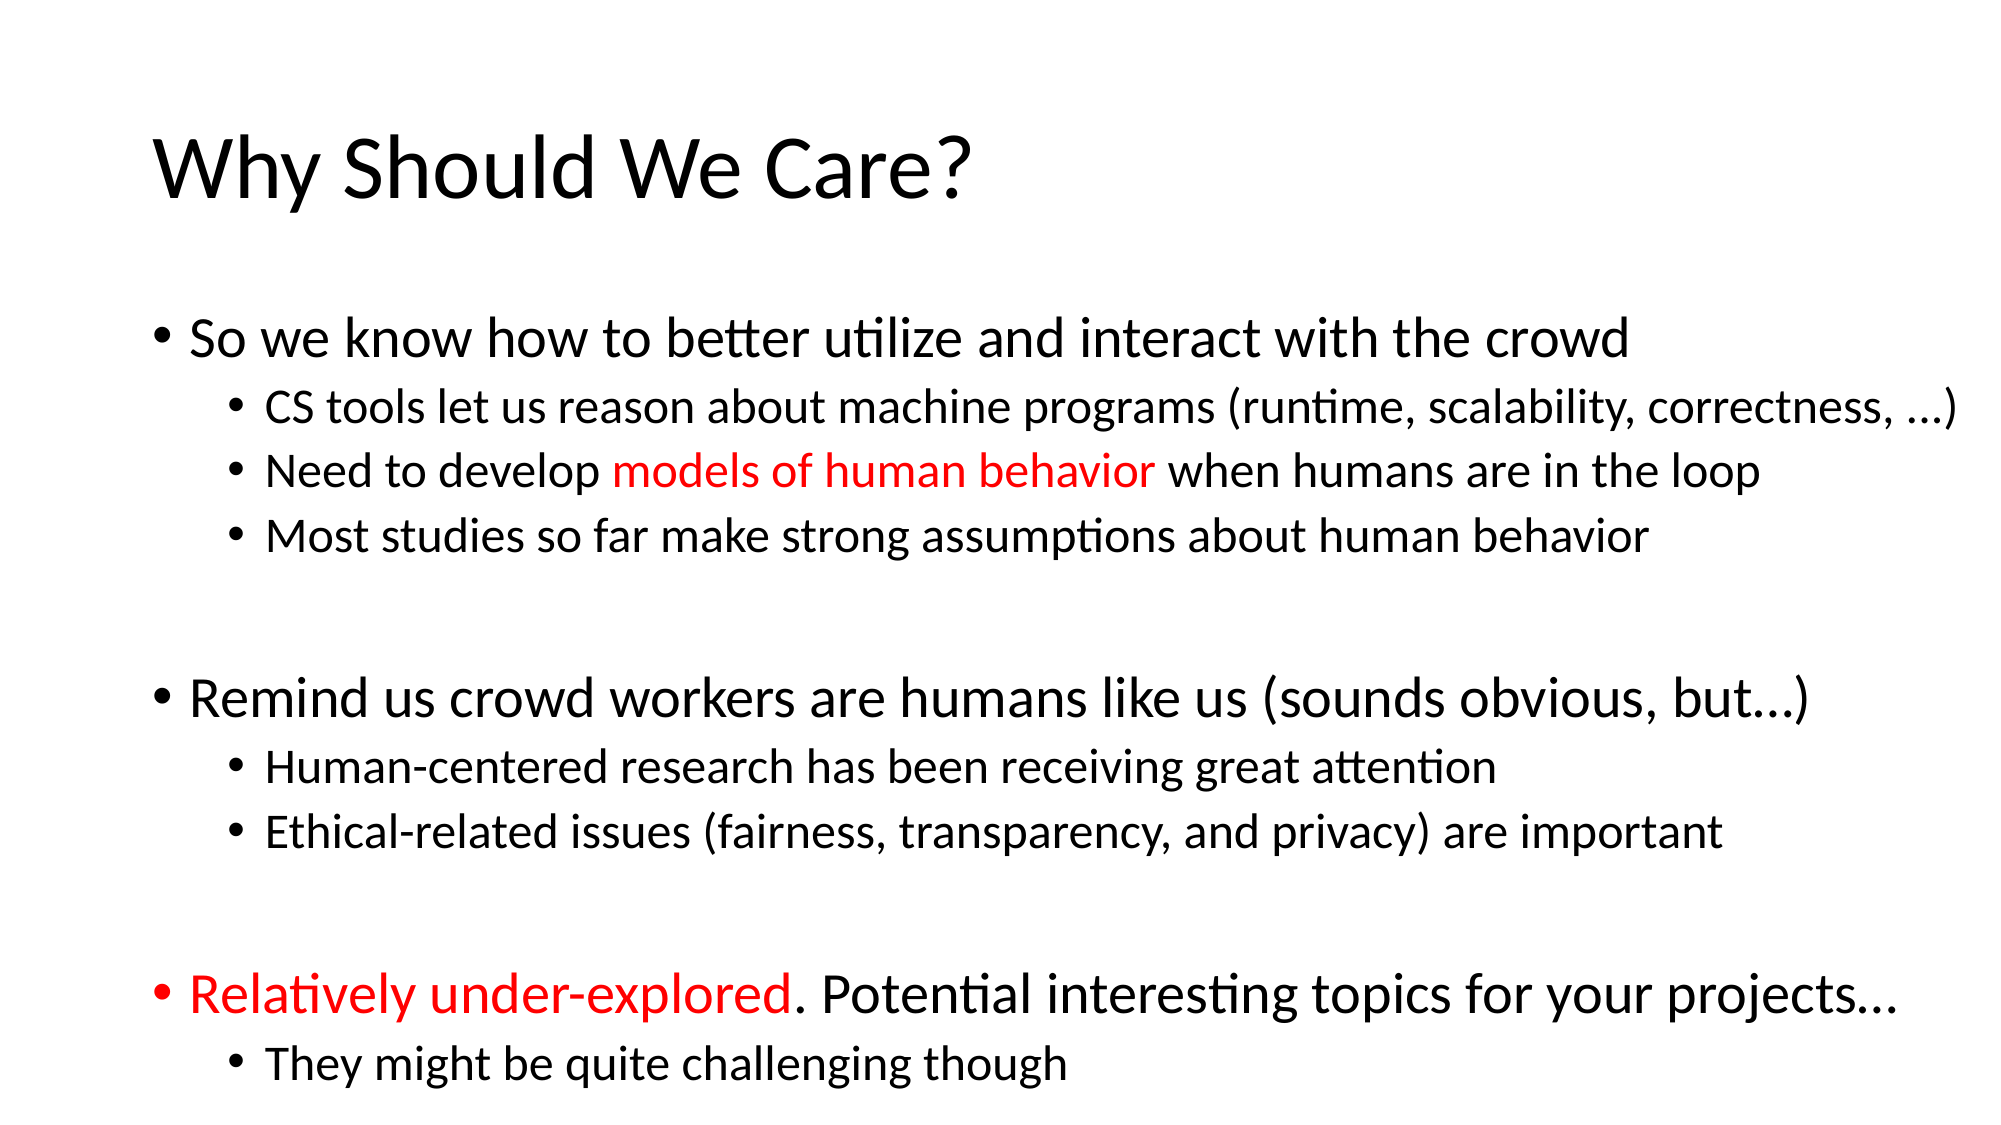

# Why Should We Care?
So we know how to better utilize and interact with the crowd
CS tools let us reason about machine programs (runtime, scalability, correctness, ...)
Need to develop models of human behavior when humans are in the loop
Most studies so far make strong assumptions about human behavior

Remind us crowd workers are humans like us (sounds obvious, but…)
Human-centered research has been receiving great attention
Ethical-related issues (fairness, transparency, and privacy) are important

Relatively under-explored. Potential interesting topics for your projects…
They might be quite challenging though